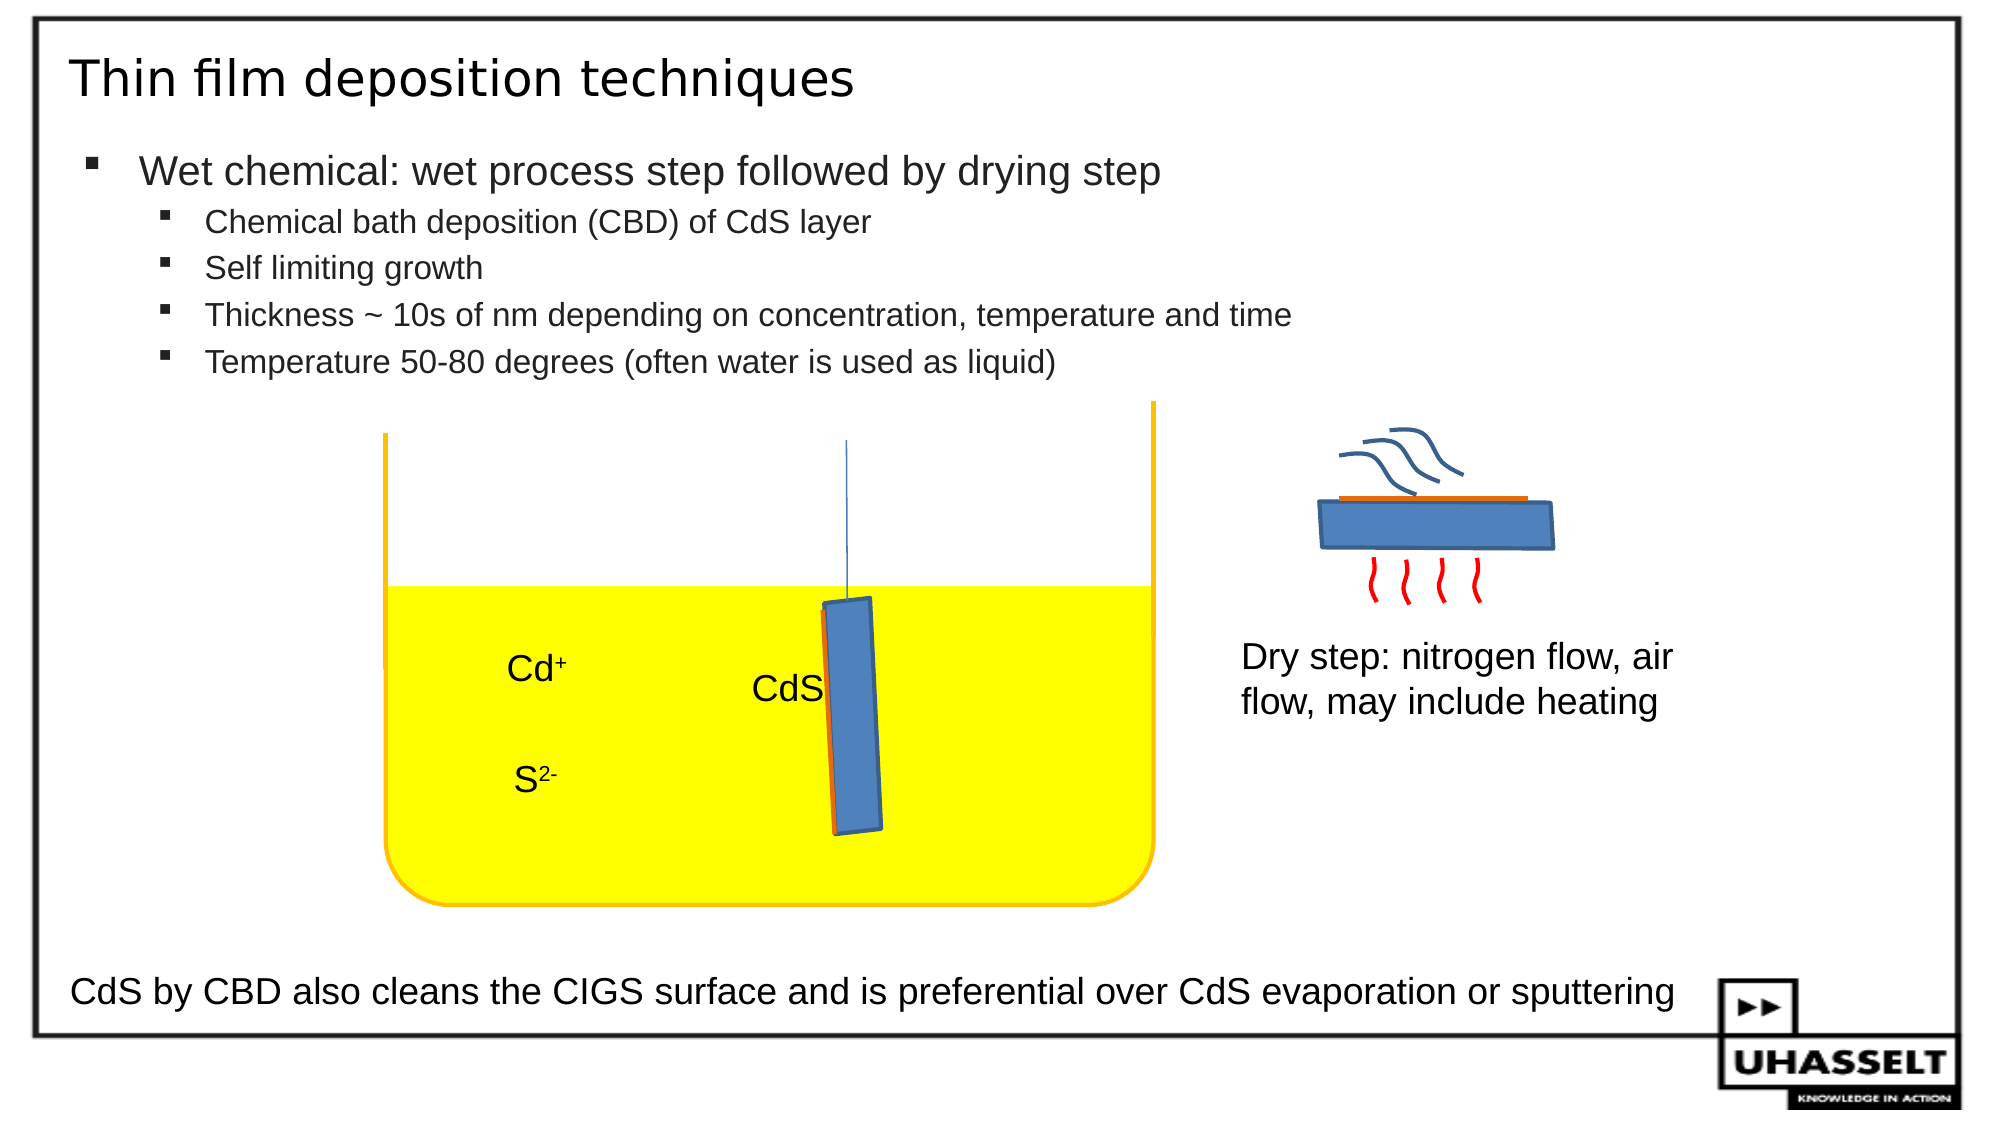

# Thin film deposition techniques
Wet chemical: wet process step followed by drying step
Chemical bath deposition (CBD) of CdS layer
Self limiting growth
Thickness ~ 10s of nm depending on concentration, temperature and time
Temperature 50-80 degrees (often water is used as liquid)

Dry step: nitrogen flow, air flow, may include heating
Cd+
CdS
S2-
CdS by CBD also cleans the CIGS surface and is preferential over CdS evaporation or sputtering